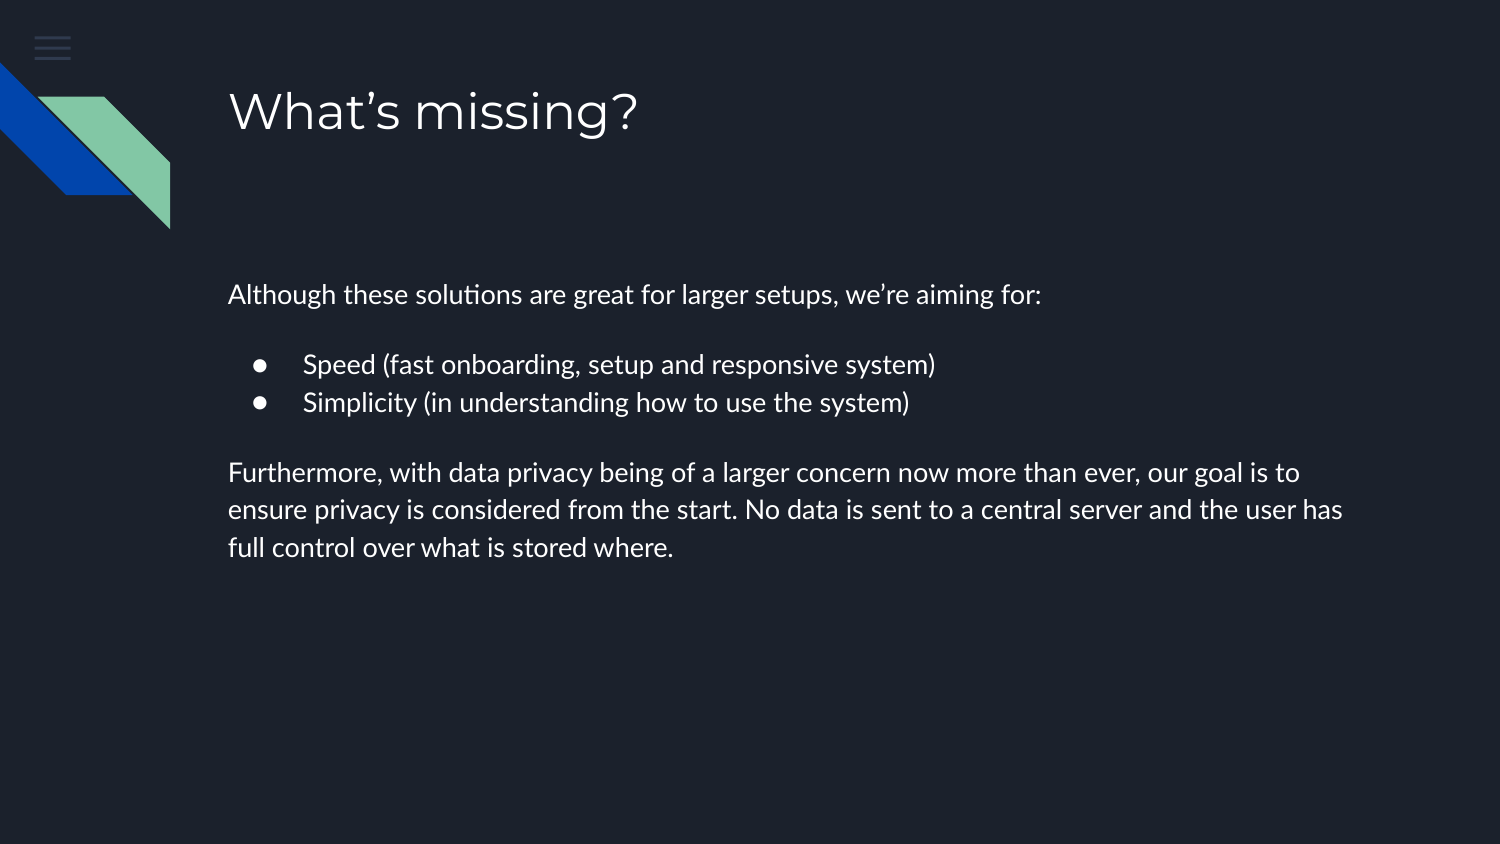

# What’s missing?
Although these solutions are great for larger setups, we’re aiming for:
Speed (fast onboarding, setup and responsive system)
Simplicity (in understanding how to use the system)
Furthermore, with data privacy being of a larger concern now more than ever, our goal is to ensure privacy is considered from the start. No data is sent to a central server and the user has full control over what is stored where.